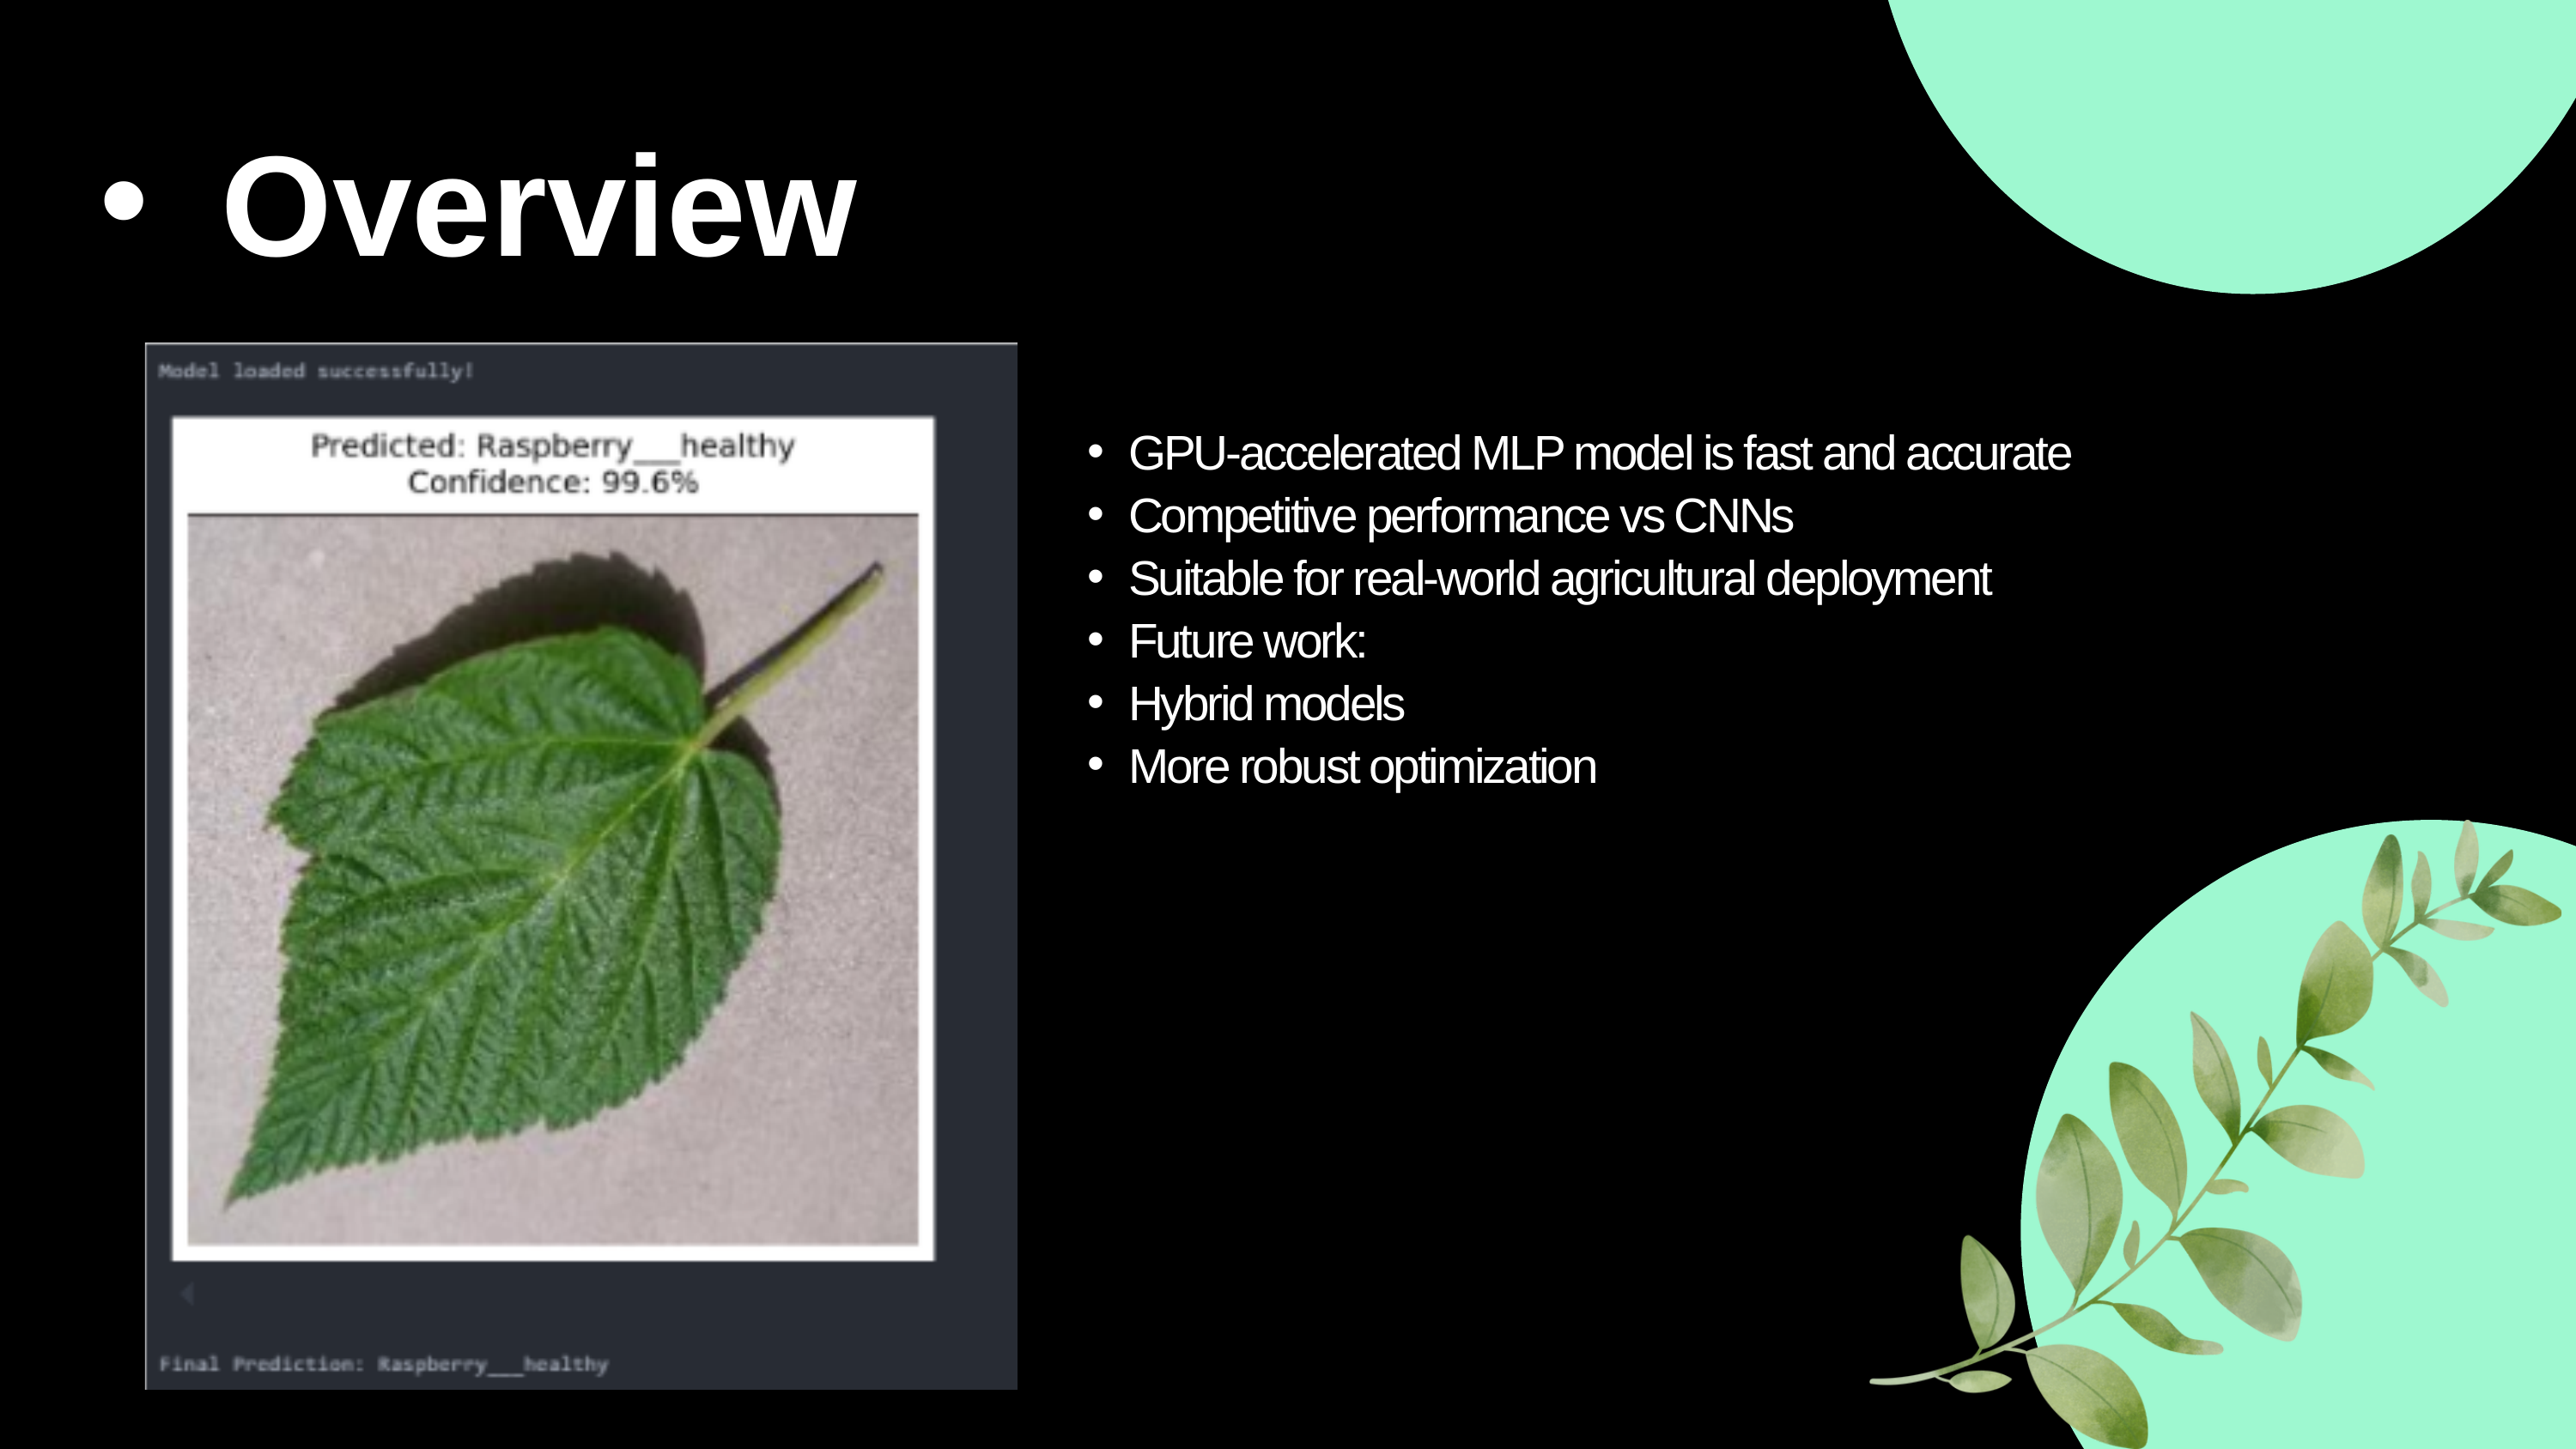

Overview

GPU-accelerated MLP model is fast and accurate
Competitive performance vs CNNs
Suitable for real-world agricultural deployment
Future work:
Hybrid models
More robust optimization